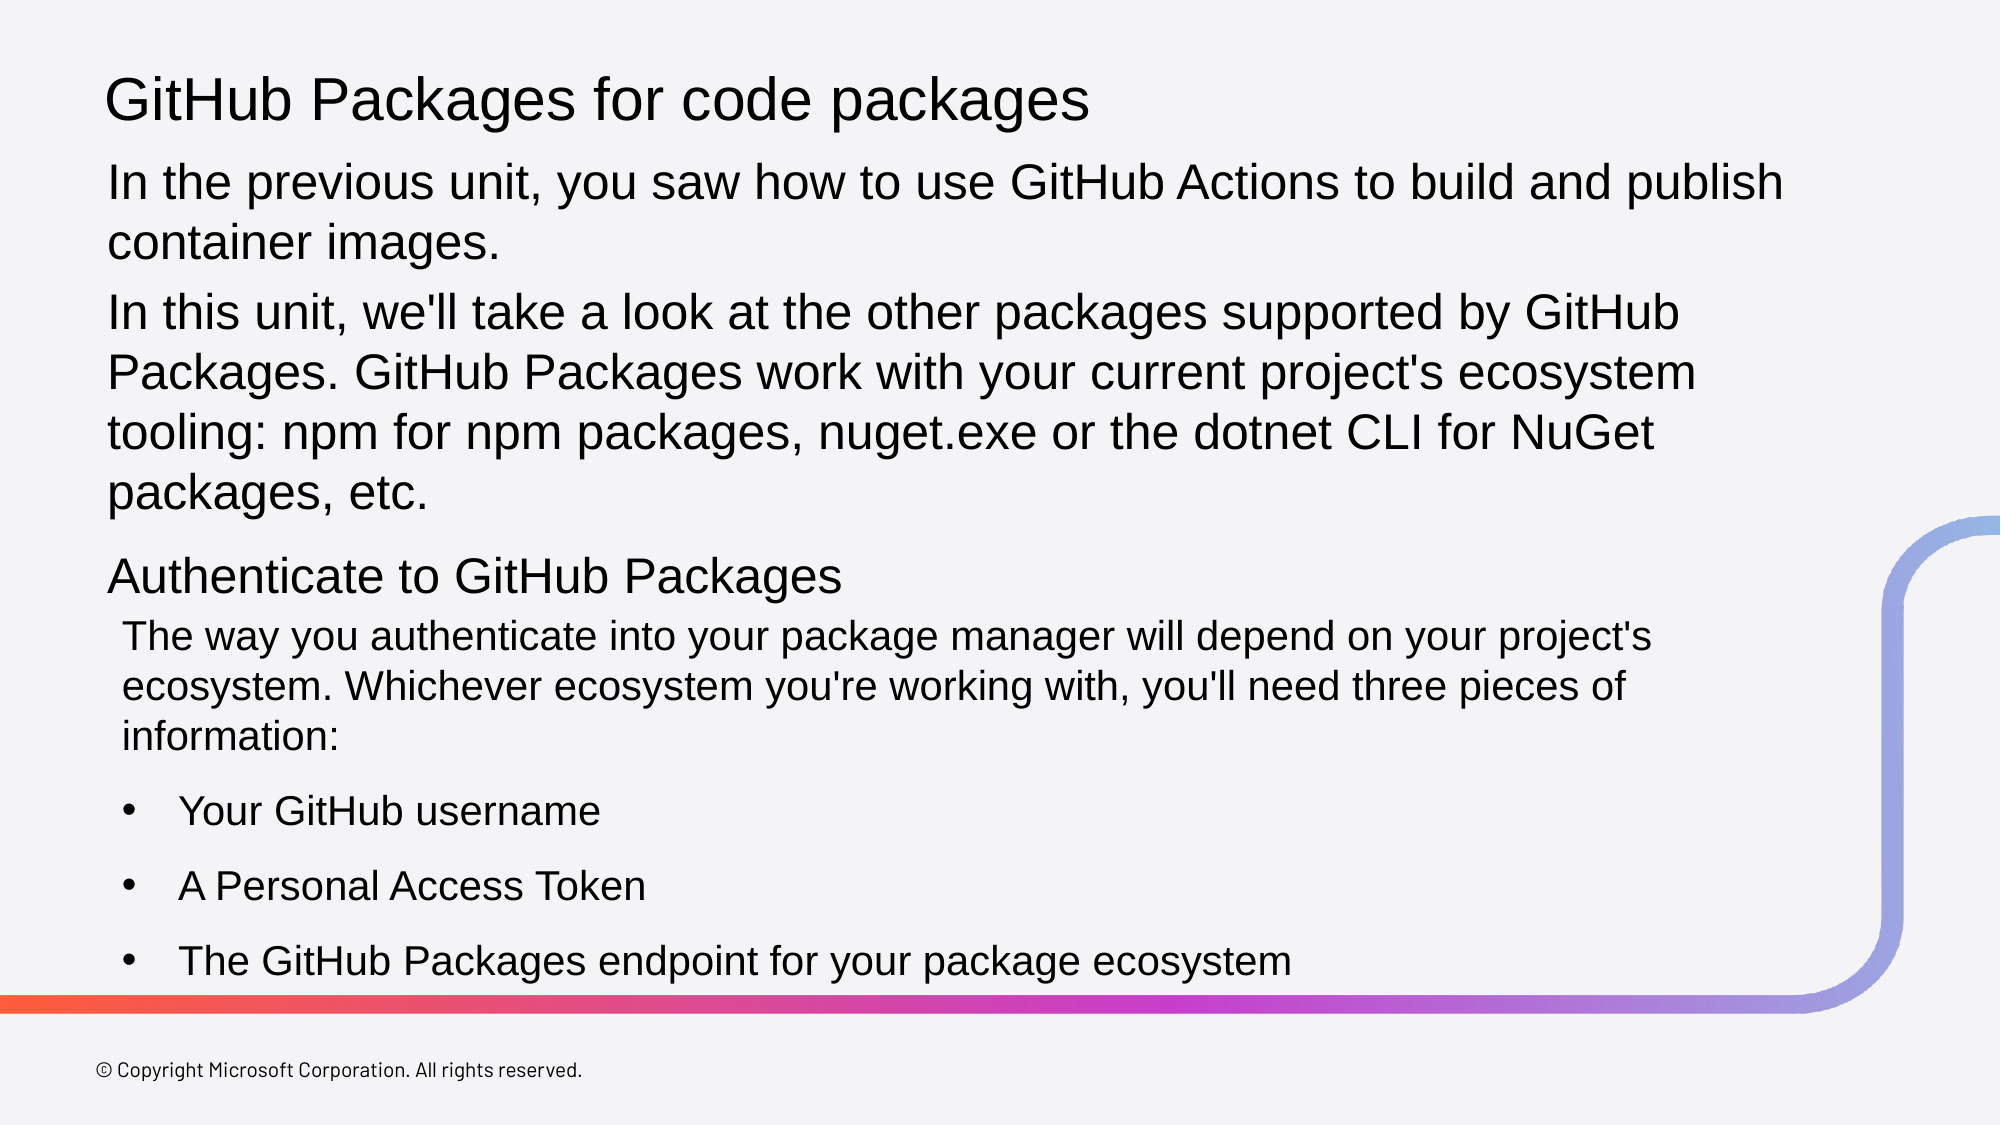

# GitHub Packages for code packages
In the previous unit, you saw how to use GitHub Actions to build and publish container images.
In this unit, we'll take a look at the other packages supported by GitHub Packages. GitHub Packages work with your current project's ecosystem tooling: npm for npm packages, nuget.exe or the dotnet CLI for NuGet packages, etc.
Authenticate to GitHub Packages
The way you authenticate into your package manager will depend on your project's ecosystem. Whichever ecosystem you're working with, you'll need three pieces of information:
Your GitHub username
A Personal Access Token
The GitHub Packages endpoint for your package ecosystem
© Copyright Microsoft Corporation. All rights reserved.